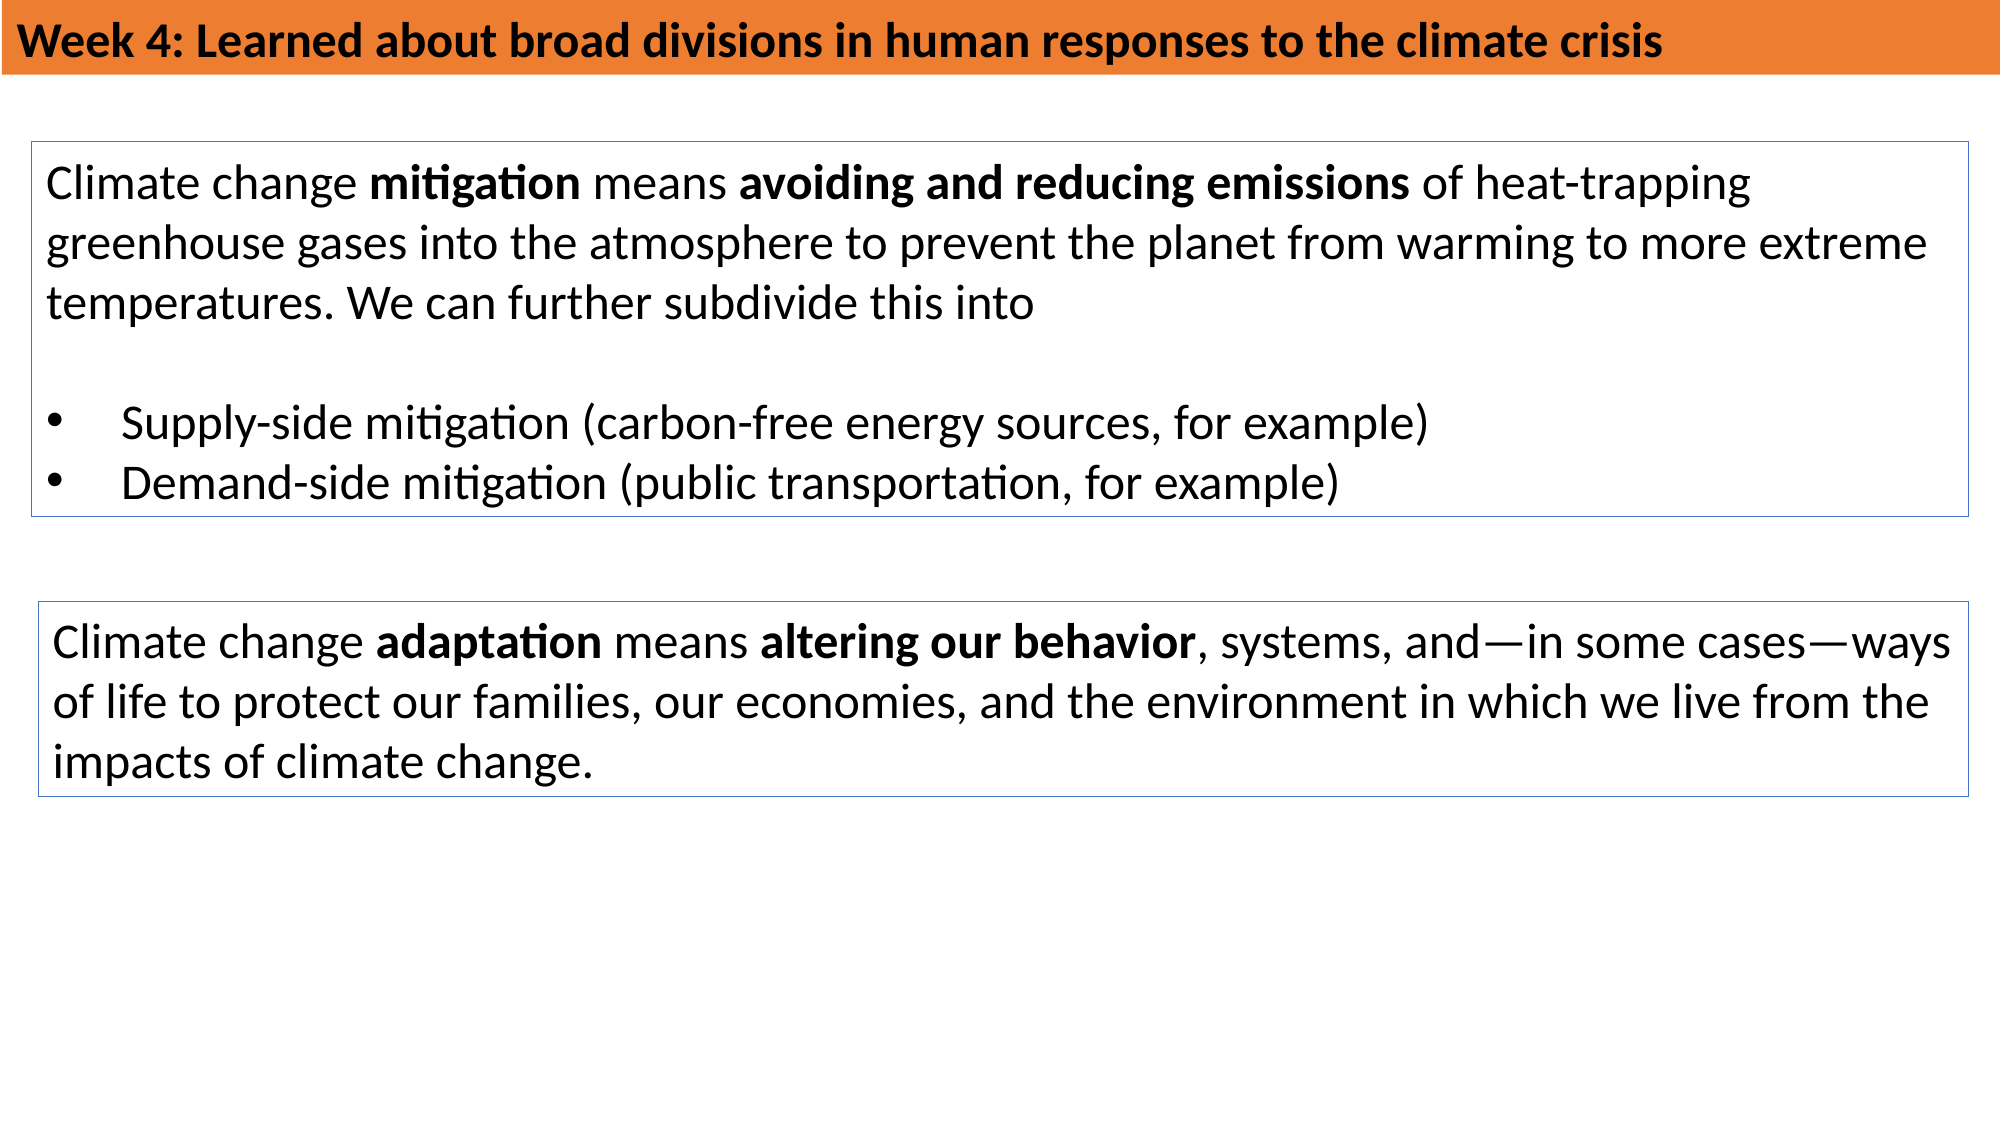

Week 4: Learned about broad divisions in human responses to the climate crisis
Climate change mitigation means avoiding and reducing emissions of heat-trapping greenhouse gases into the atmosphere to prevent the planet from warming to more extreme temperatures. We can further subdivide this into

Supply-side mitigation (carbon-free energy sources, for example)
Demand-side mitigation (public transportation, for example)
Climate change adaptation means altering our behavior, systems, and—in some cases—ways of life to protect our families, our economies, and the environment in which we live from the impacts of climate change.